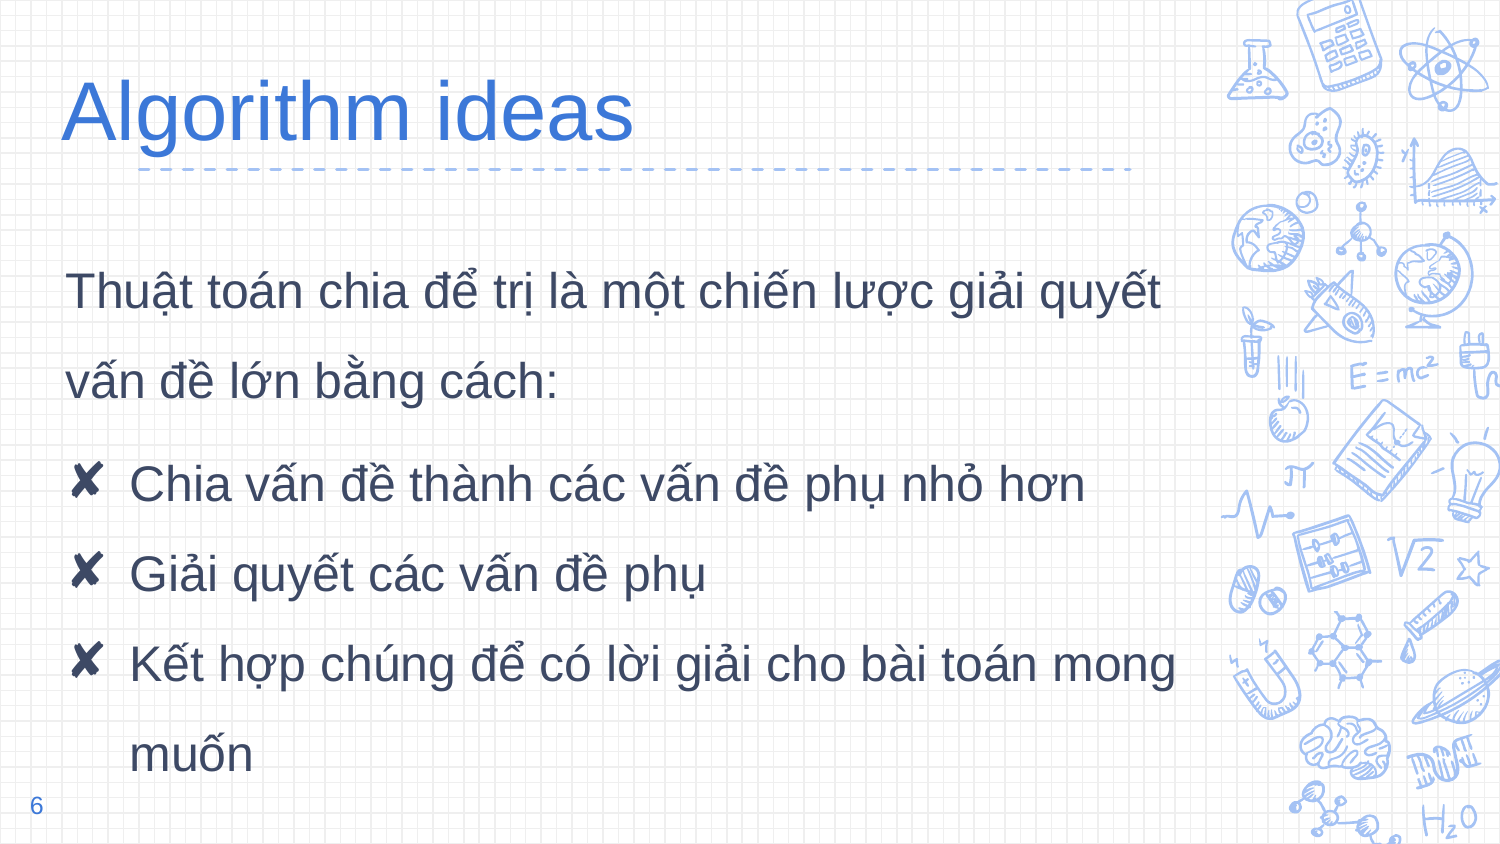

# Algorithm ideas
Thuật toán chia để trị là một chiến lược giải quyết vấn đề lớn bằng cách:
Chia vấn đề thành các vấn đề phụ nhỏ hơn
Giải quyết các vấn đề phụ
Kết hợp chúng để có lời giải cho bài toán mong muốn
6